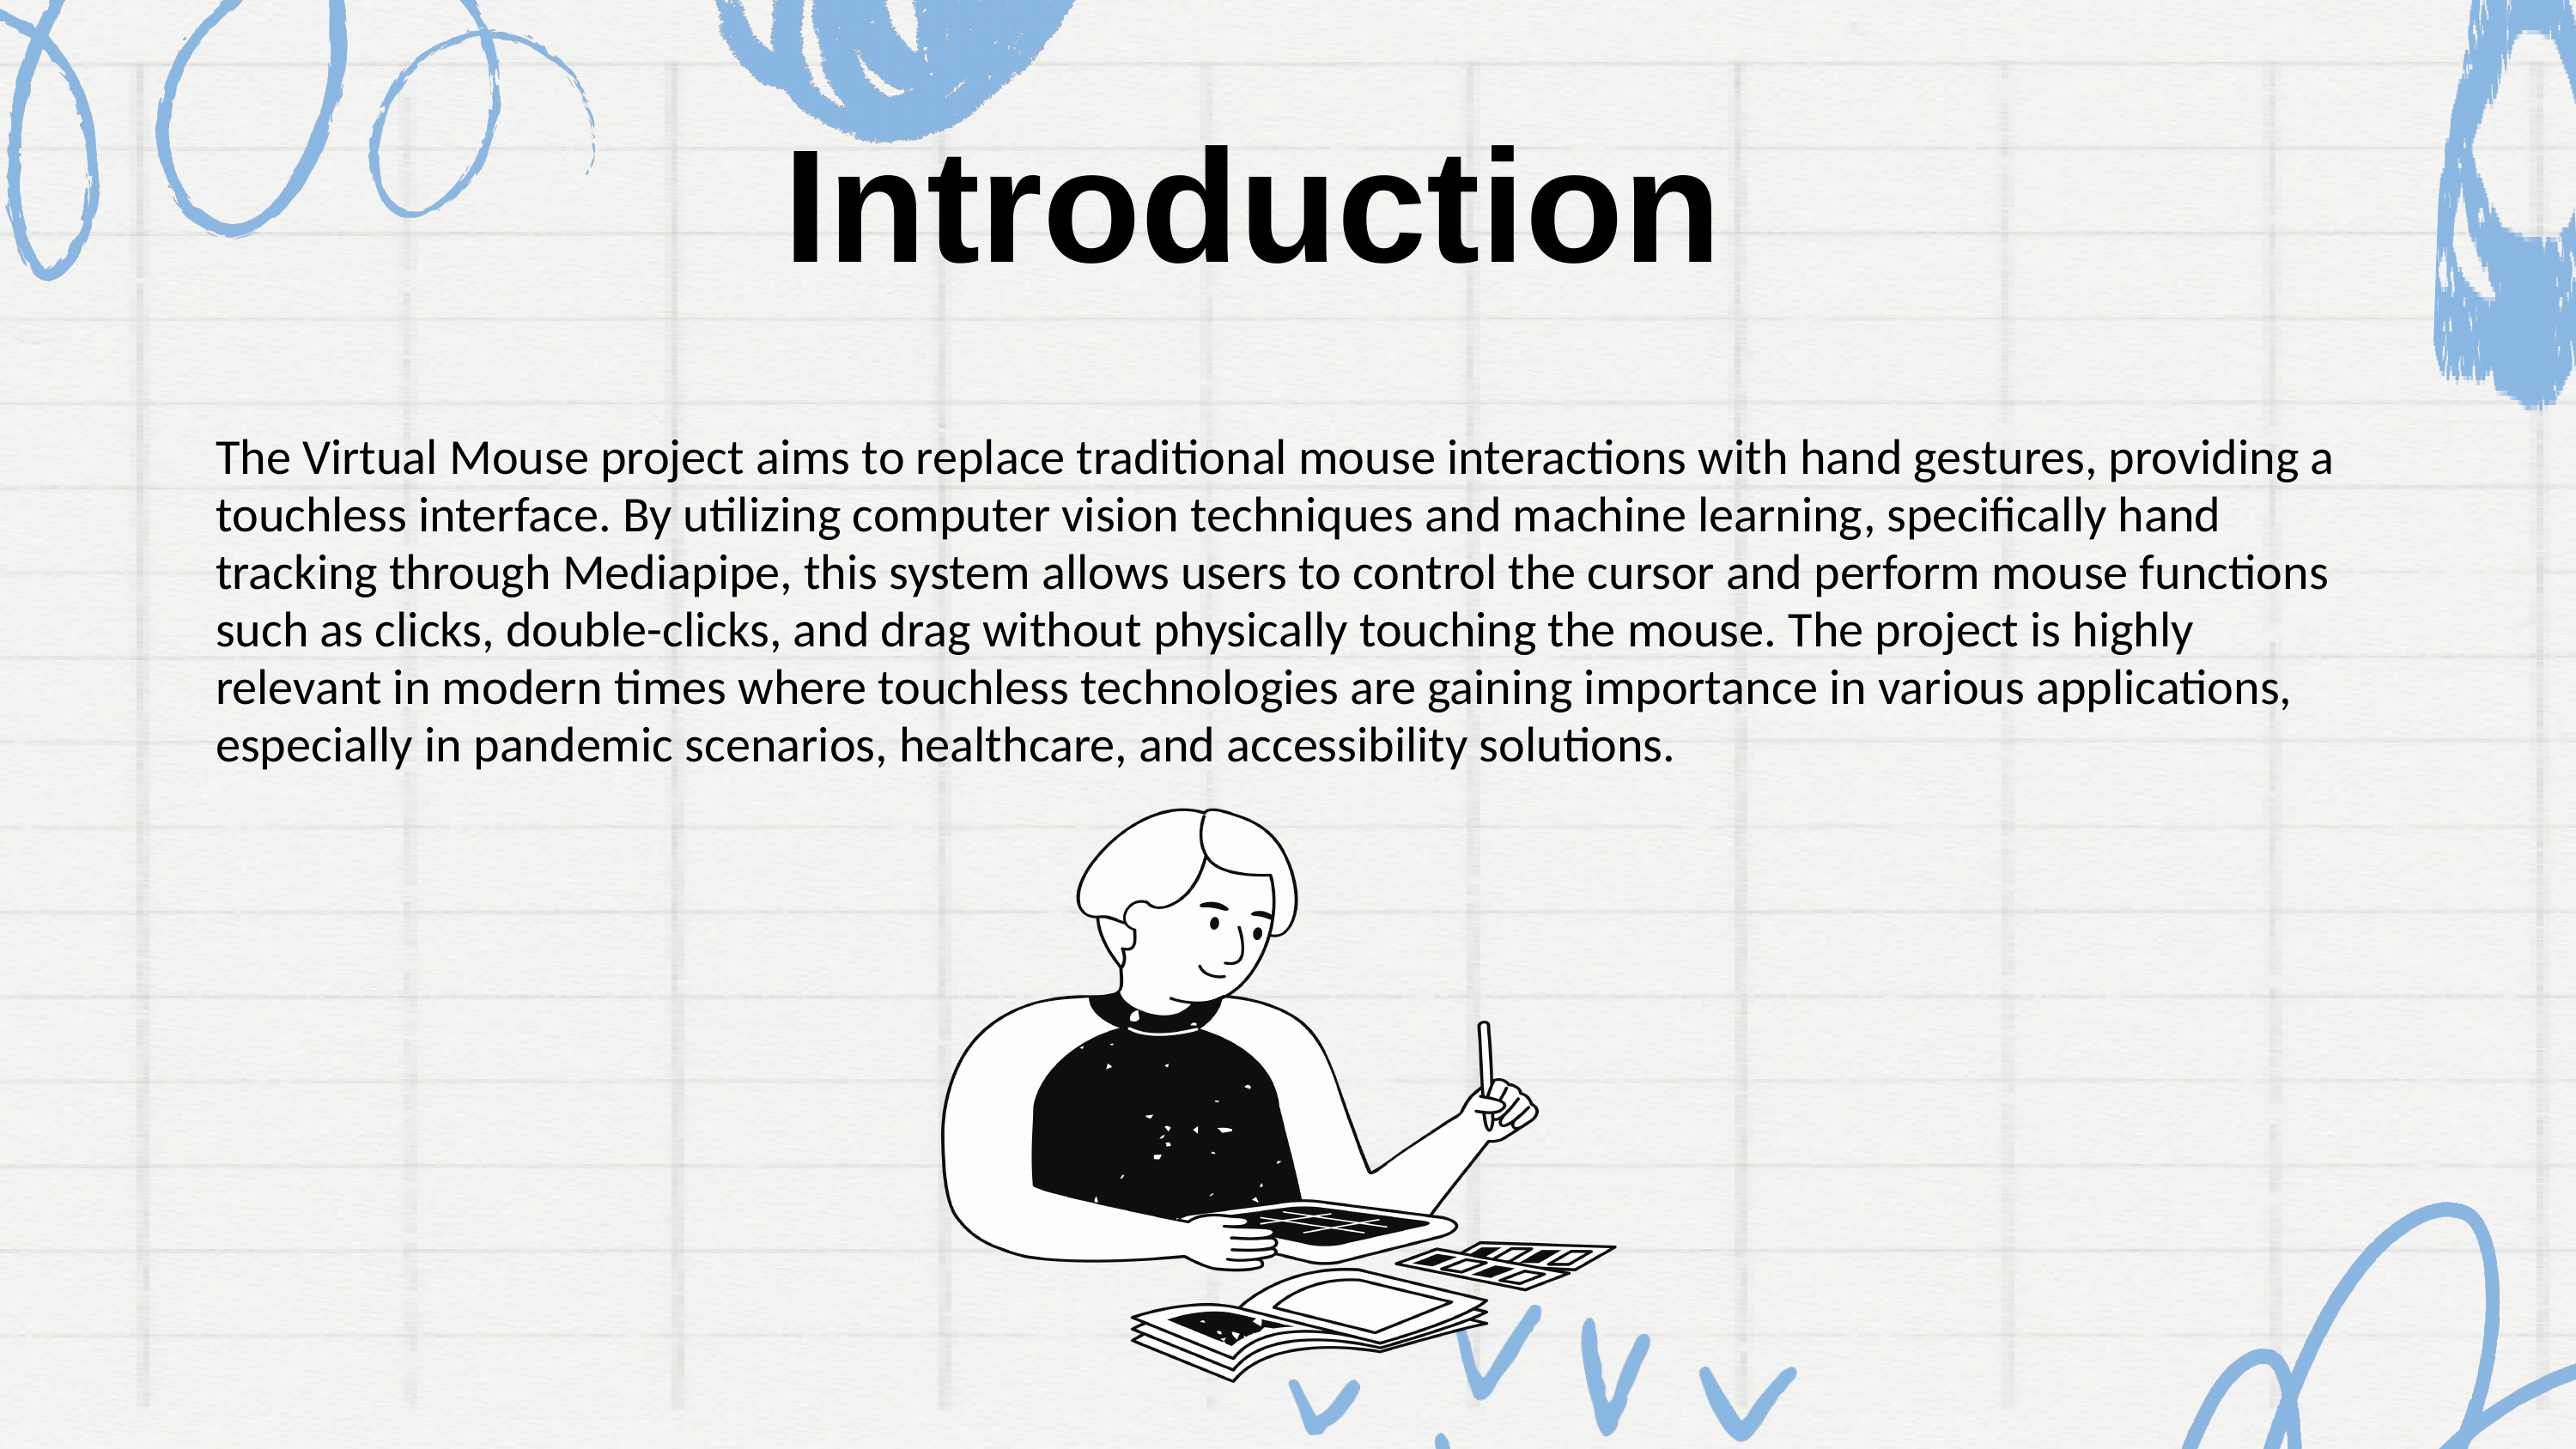

Introduction
The Virtual Mouse project aims to replace traditional mouse interactions with hand gestures, providing a touchless interface. By utilizing computer vision techniques and machine learning, specifically hand tracking through Mediapipe, this system allows users to control the cursor and perform mouse functions such as clicks, double-clicks, and drag without physically touching the mouse. The project is highly relevant in modern times where touchless technologies are gaining importance in various applications, especially in pandemic scenarios, healthcare, and accessibility solutions.